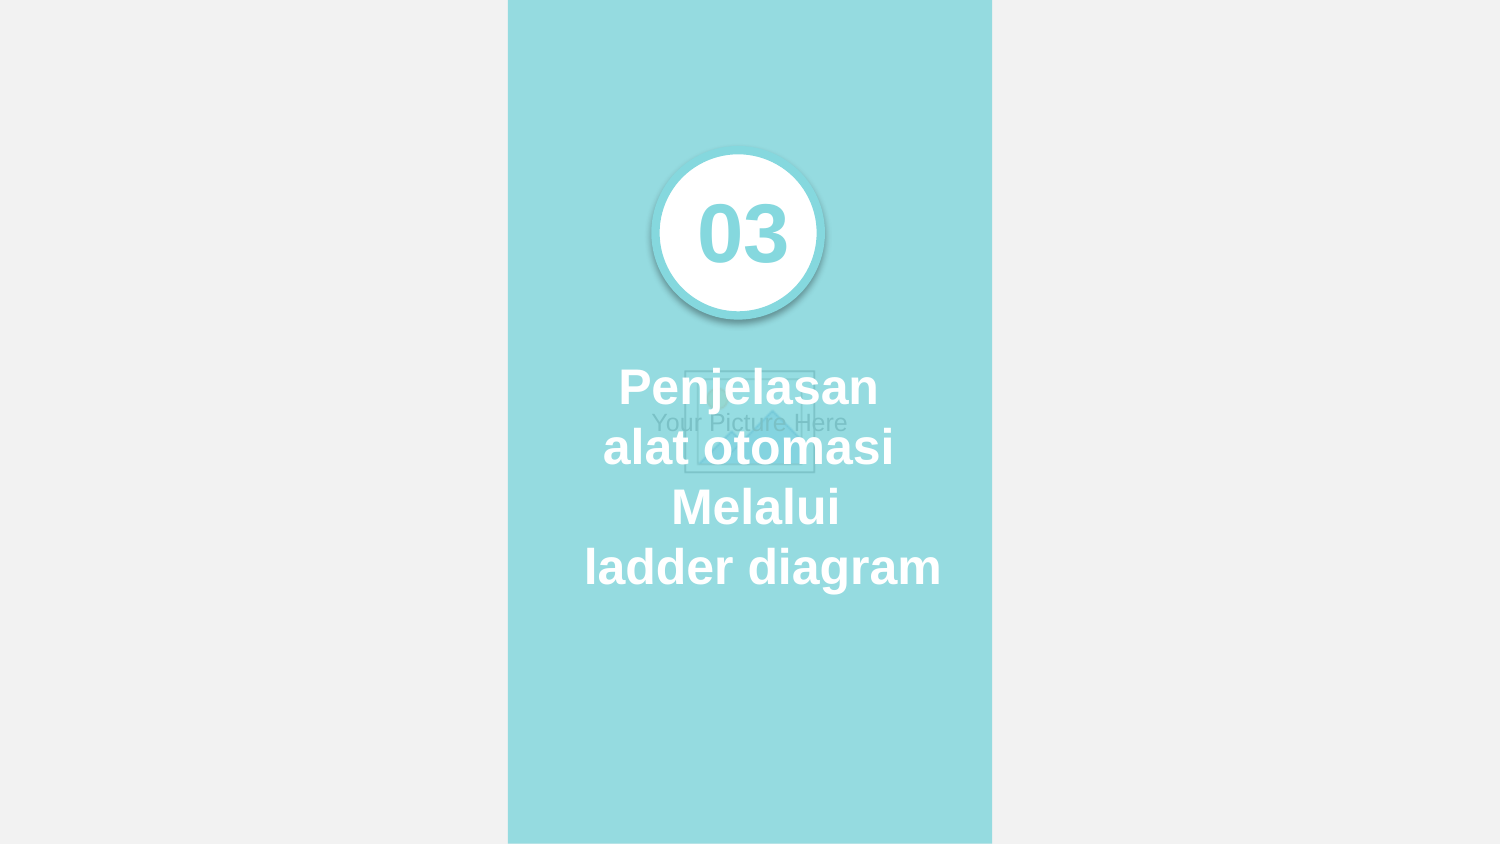

03
Penjelasan
alat otomasi
Melalui
 ladder diagram